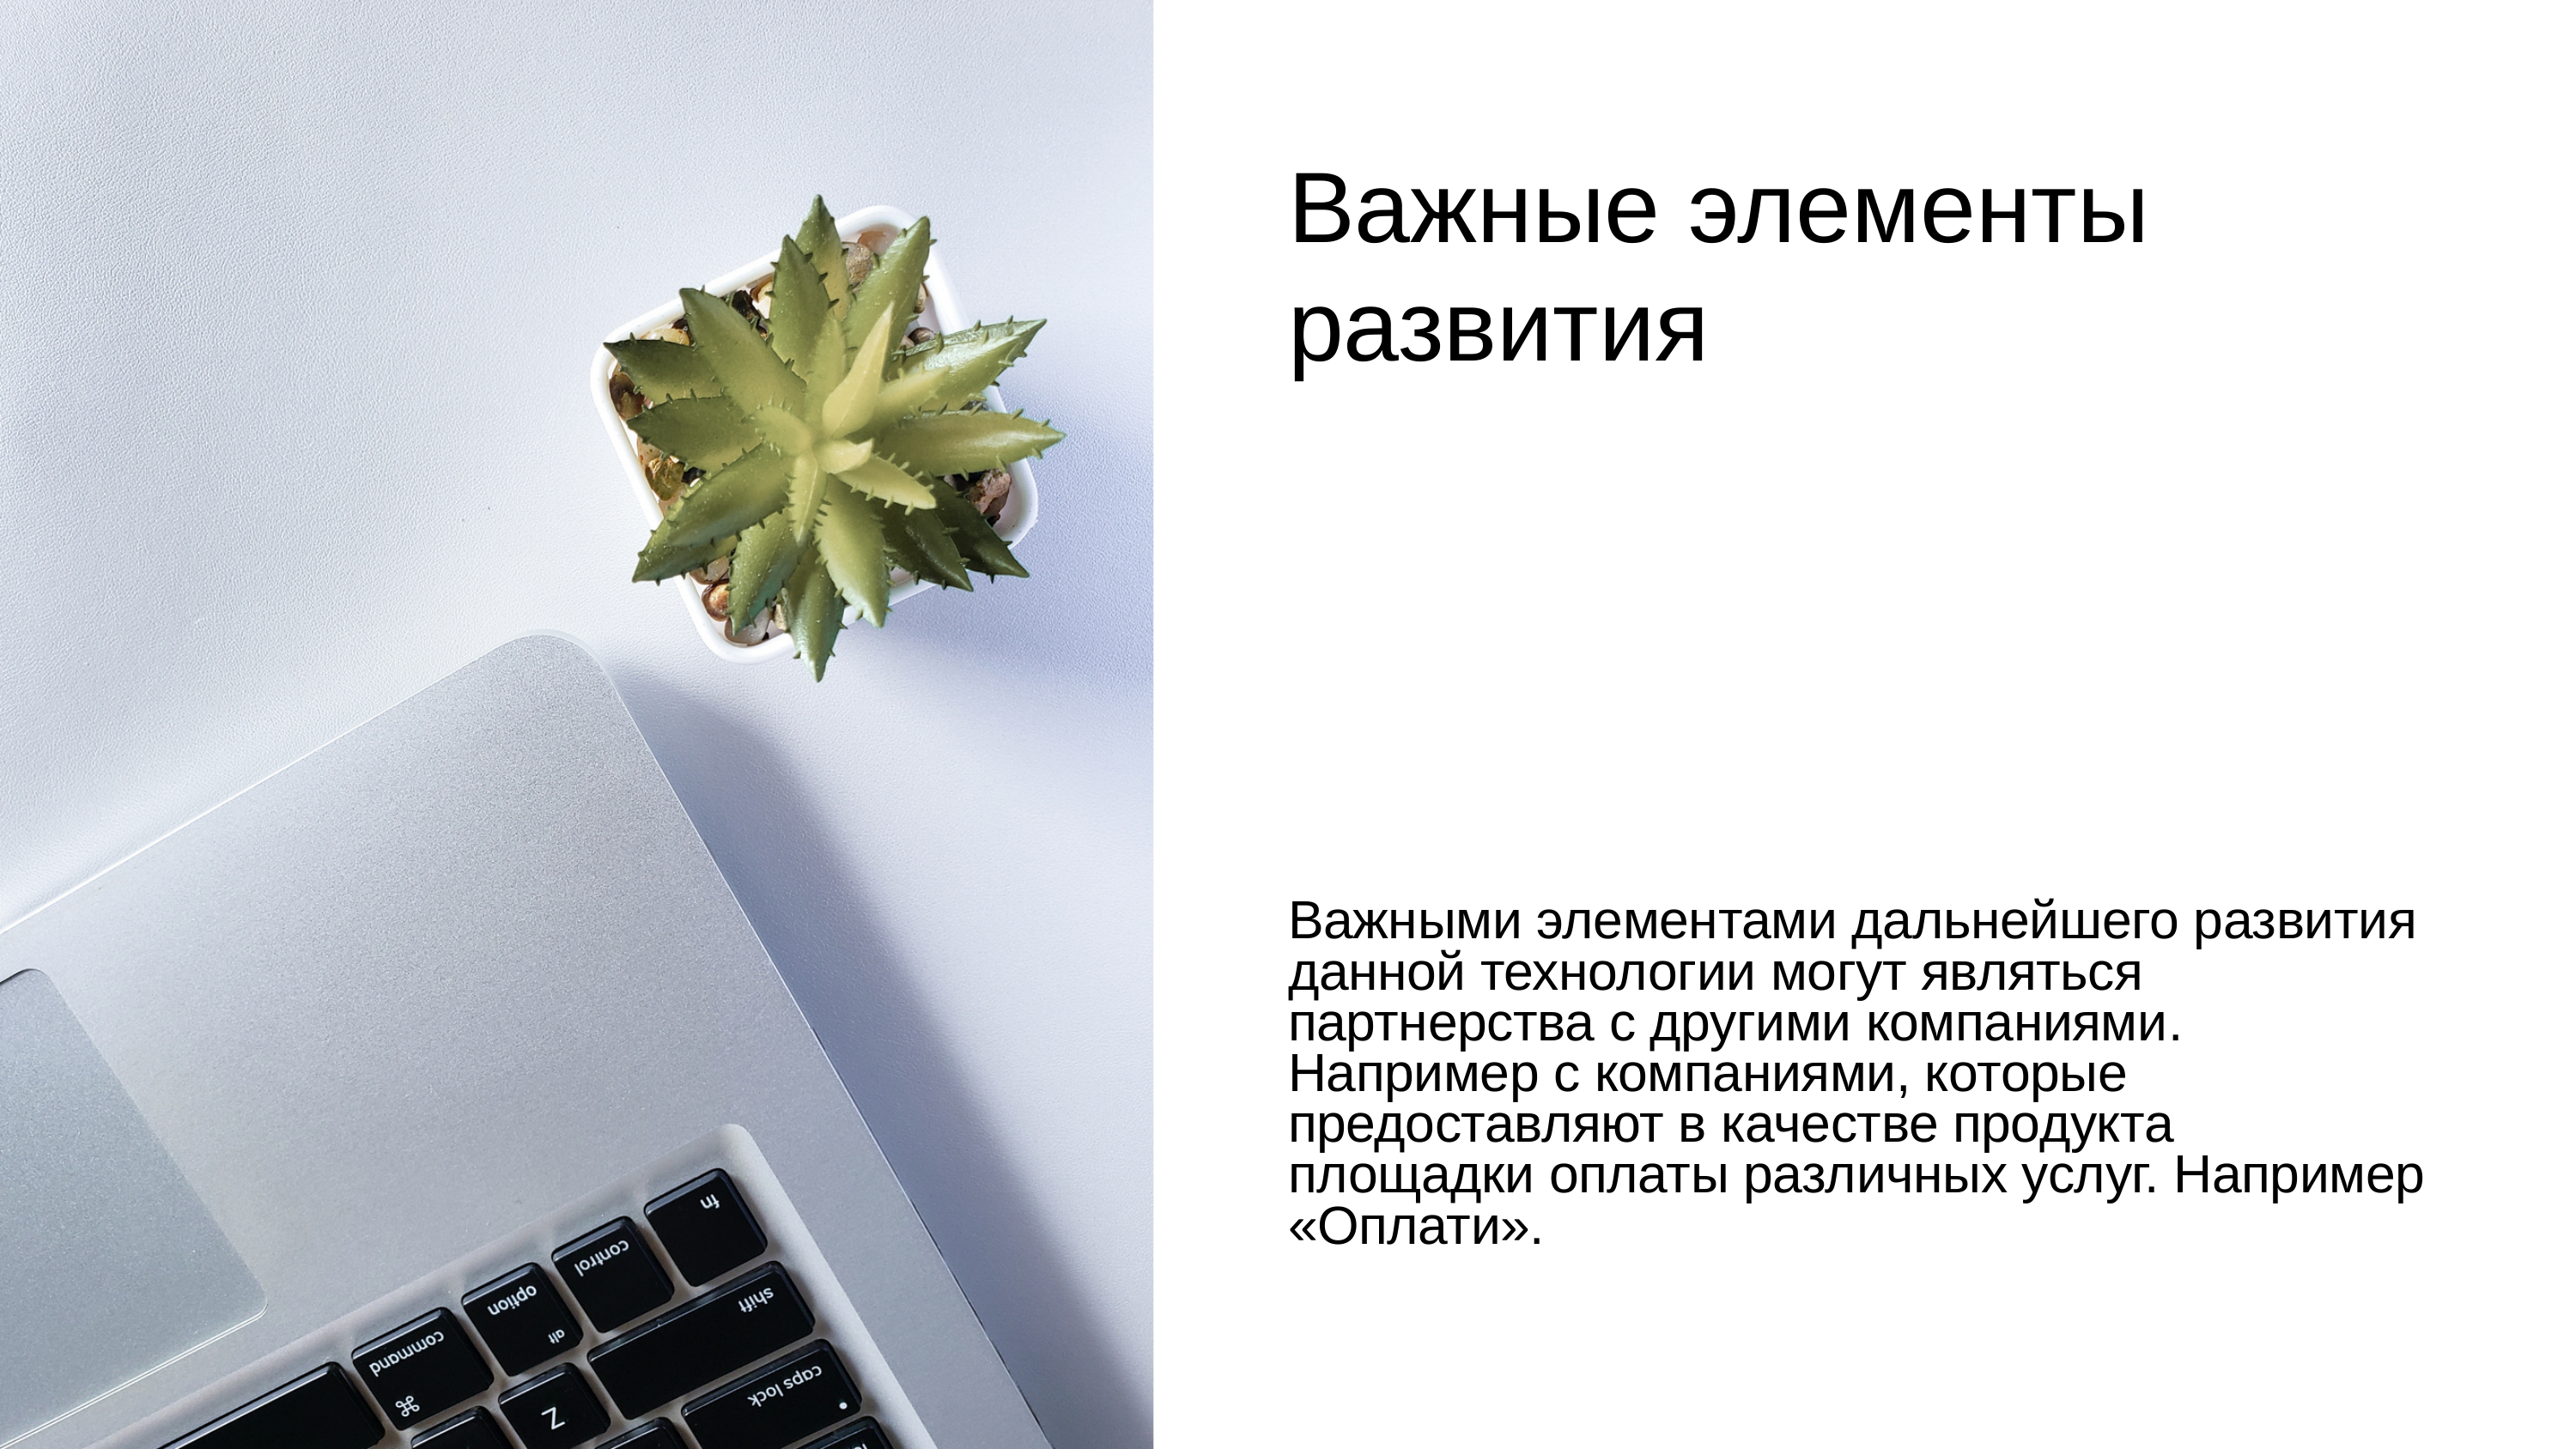

Важные элементы развития
Важными элементами дальнейшего развития данной технологии могут являться партнерства с другими компаниями. Например с компаниями, которые предоставляют в качестве продукта площадки оплаты различных услуг. Например «Оплати».